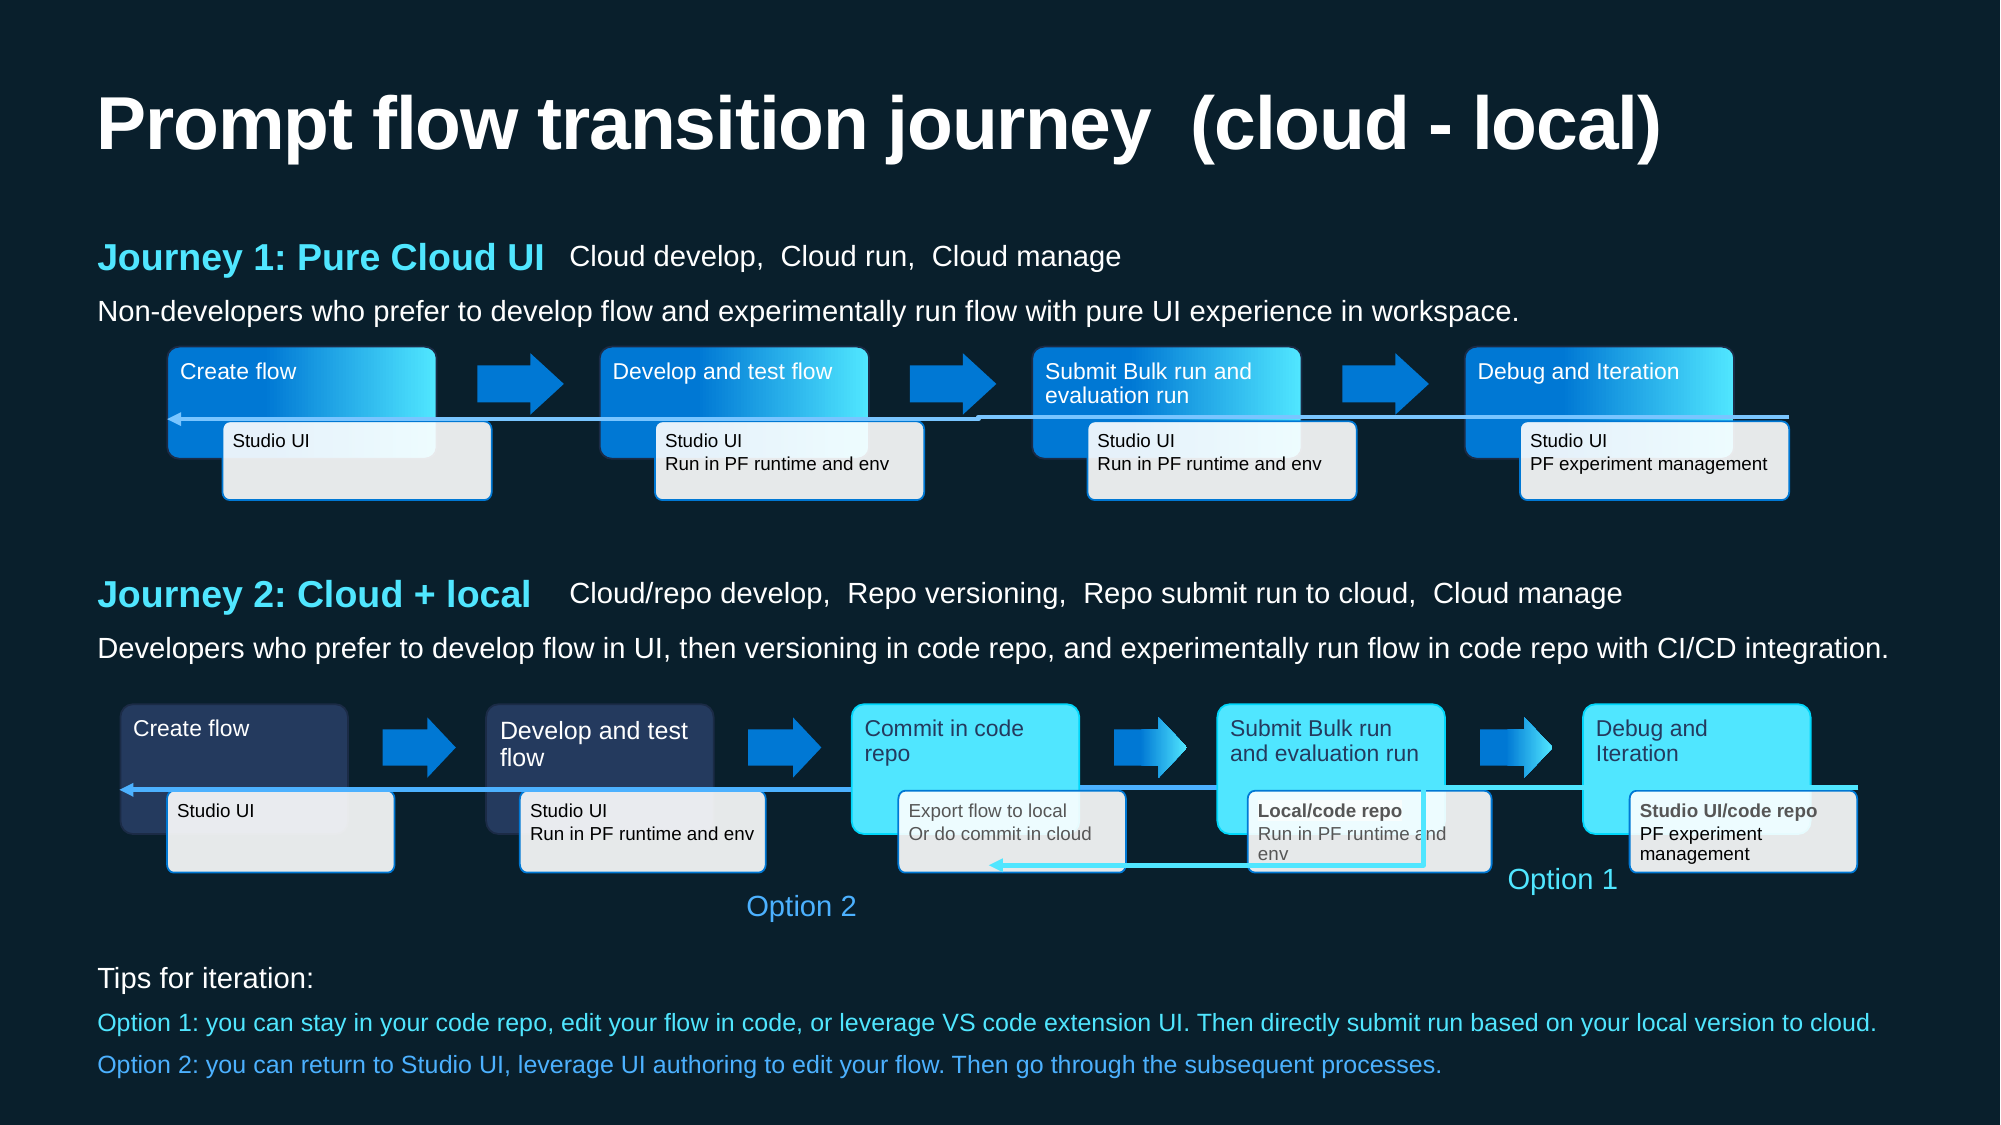

# Prompt flow transition journey  (cloud - local)
Journey 1: Pure Cloud UI
Cloud develop,  Cloud run,  Cloud manage
Non-developers who prefer to develop flow and experimentally run flow with pure UI experience in workspace.
Create flow
Develop and test flow
Submit Bulk run and evaluation run
Debug and Iteration

Studio UI
Studio UI
Run in PF runtime and env
Studio UI
Run in PF runtime and env
Studio UI
PF experiment management

Journey 2: Cloud + local
Cloud/repo develop,  Repo versioning,  Repo submit run to cloud,  Cloud manage
Developers who prefer to develop flow in UI, then versioning in code repo, and experimentally run flow in code repo with CI/CD integration.
Create flow
Develop and test flow

Studio UI
Studio UI
Run in PF runtime and env
Option 2
Commit in code repo
Submit Bulk run and evaluation run
Debug and Iteration

Export flow to local
Or do commit in cloud
Local/code repo
Run in PF runtime and env
Studio UI/code repo
PF experiment management
Option 1
Tips for iteration:
Option 1: you can stay in your code repo, edit your flow in code, or leverage VS code extension UI. Then directly submit run based on your local version to cloud.
Option 2: you can return to Studio UI, leverage UI authoring to edit your flow. Then go through the subsequent processes.